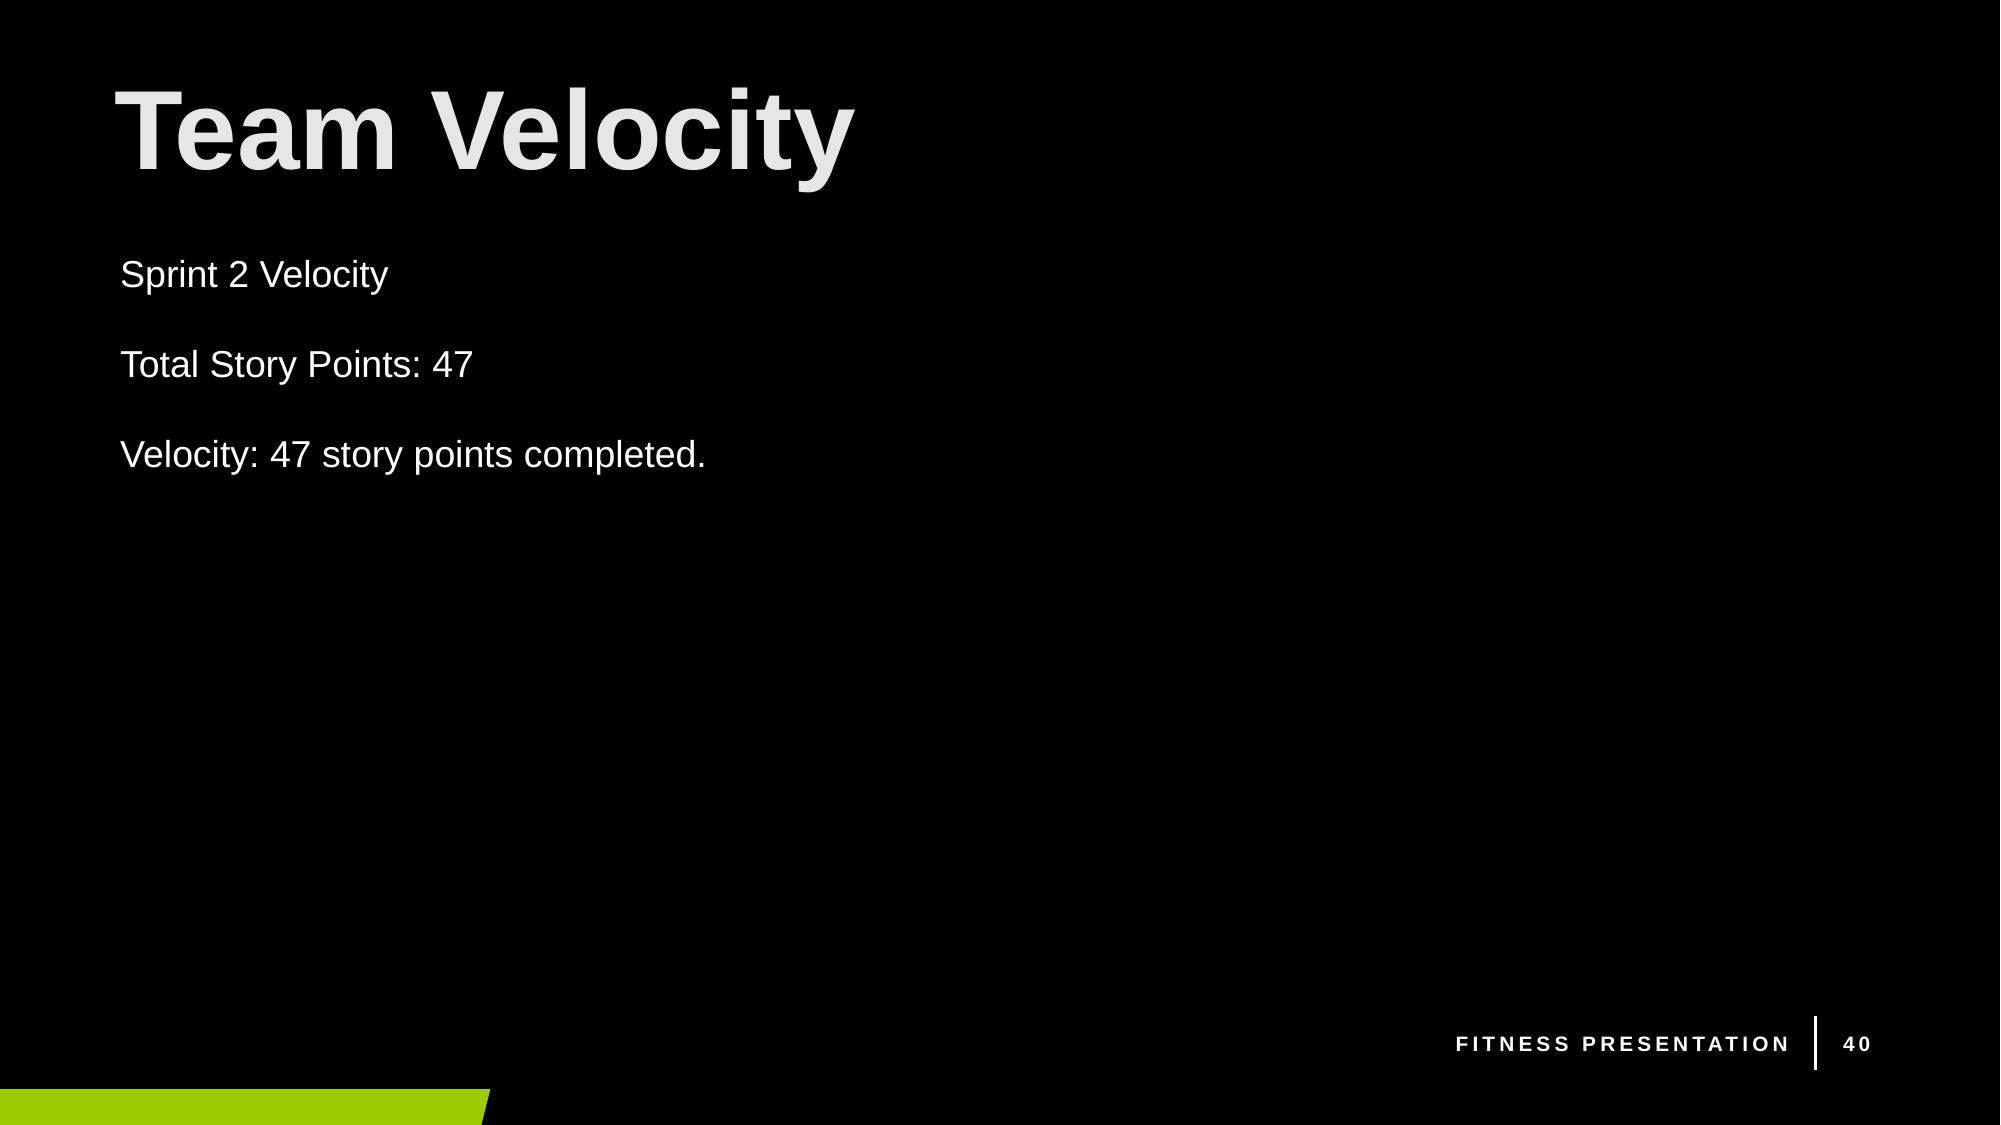

# Team Velocity
Sprint 2 Velocity

Total Story Points: 47

Velocity: 47 story points completed.
Fitness Presentation
40